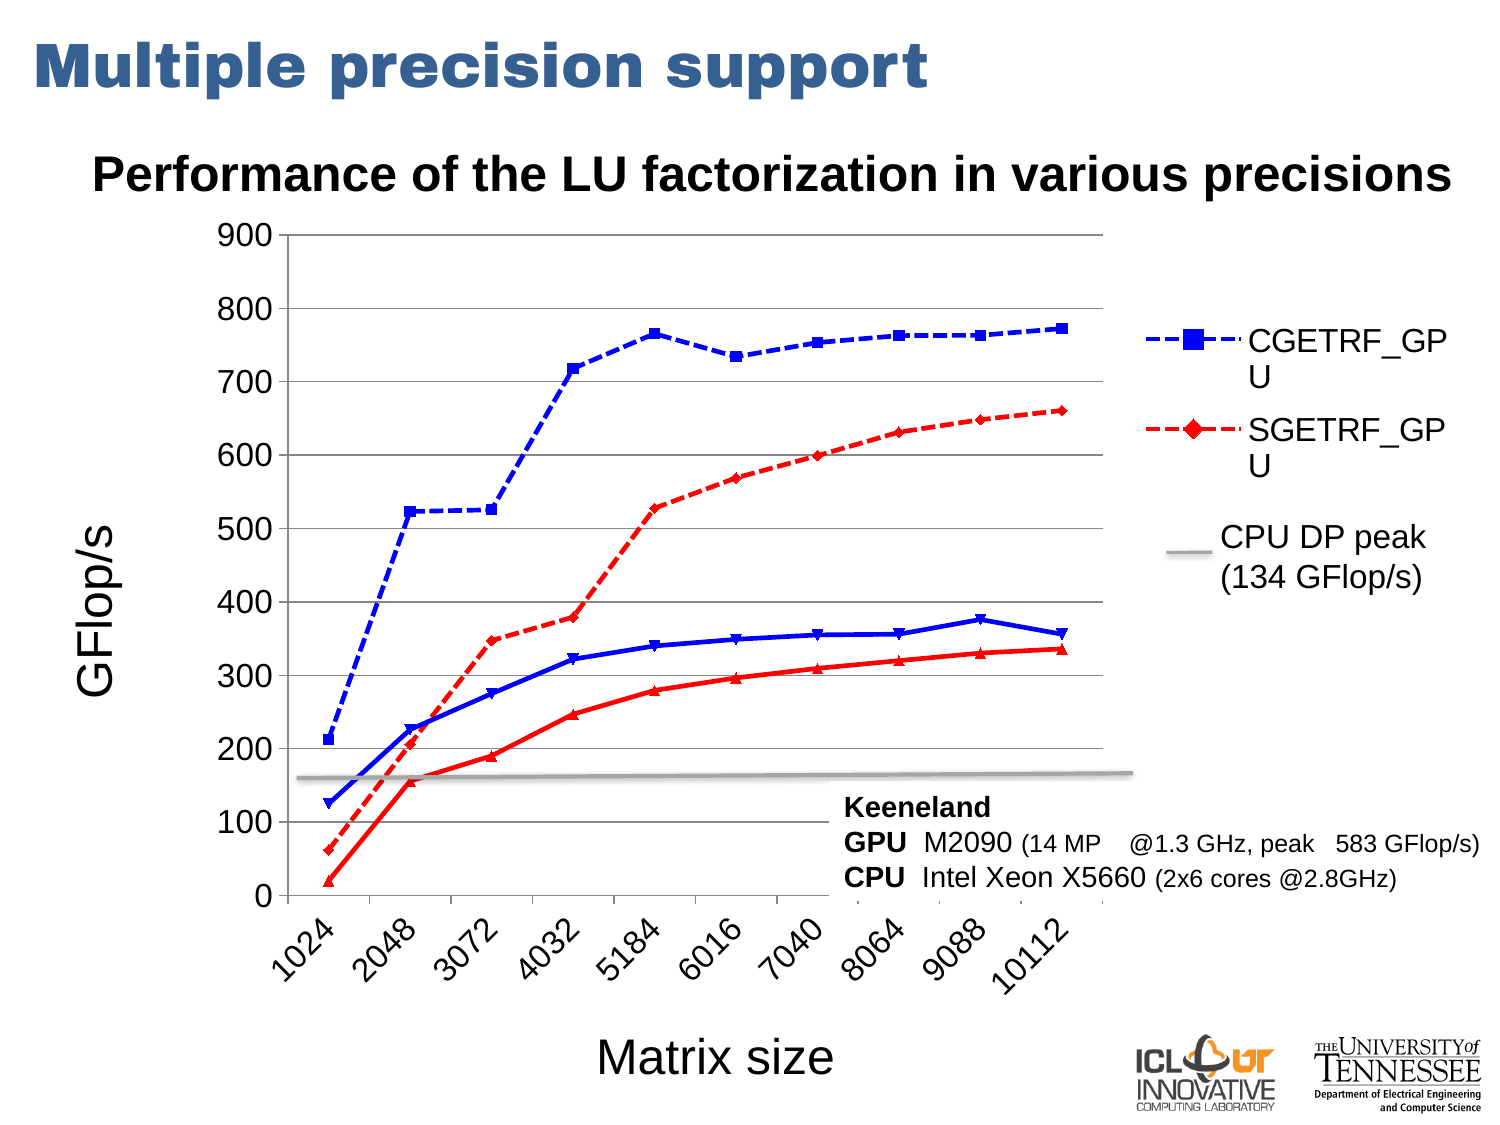

# Multiple precision support
Performance of the LU factorization in various precisions

### Chart

| Category | CGETRF_GPU | SGETRF_GPU | ZGETRF_GPU | DGETRF_GPU |
|---|---|---|---|---|
| 1024.0 | 212.92 | 62.05 | 125.0 | 20.0 |
| 2048.0 | 523.17 | 206.11 | 226.0 | 155.82 |
| 3072.0 | 525.57 | 347.38 | 275.0 | 190.26 |
| 4032.0 | 717.99 | 379.26 | 322.0 | 246.99 |
| 5184.0 | 765.44 | 527.63 | 340.0 | 279.39 |
| 6016.0 | 733.99 | 569.03 | 349.0 | 296.44 |
| 7040.0 | 753.3299999999994 | 599.27 | 355.0 | 309.41 |
| 8064.0 | 762.8199999999994 | 631.3099999999994 | 356.0 | 319.9299999999996 |
| 9088.0 | 763.23 | 648.3099999999994 | 376.0 | 330.26 |
| 10112.0 | 772.4599999999994 | 660.79 | 356.0 | 336.05 |
CPU DP peak
(134 GFlop/s)
GFlop/s

Keeneland
GPU  M2090 (14 MP    @1.3 GHz, peak   583 GFlop/s)
CPU  Intel Xeon X5660 (2x6 cores @2.8GHz)
Matrix size